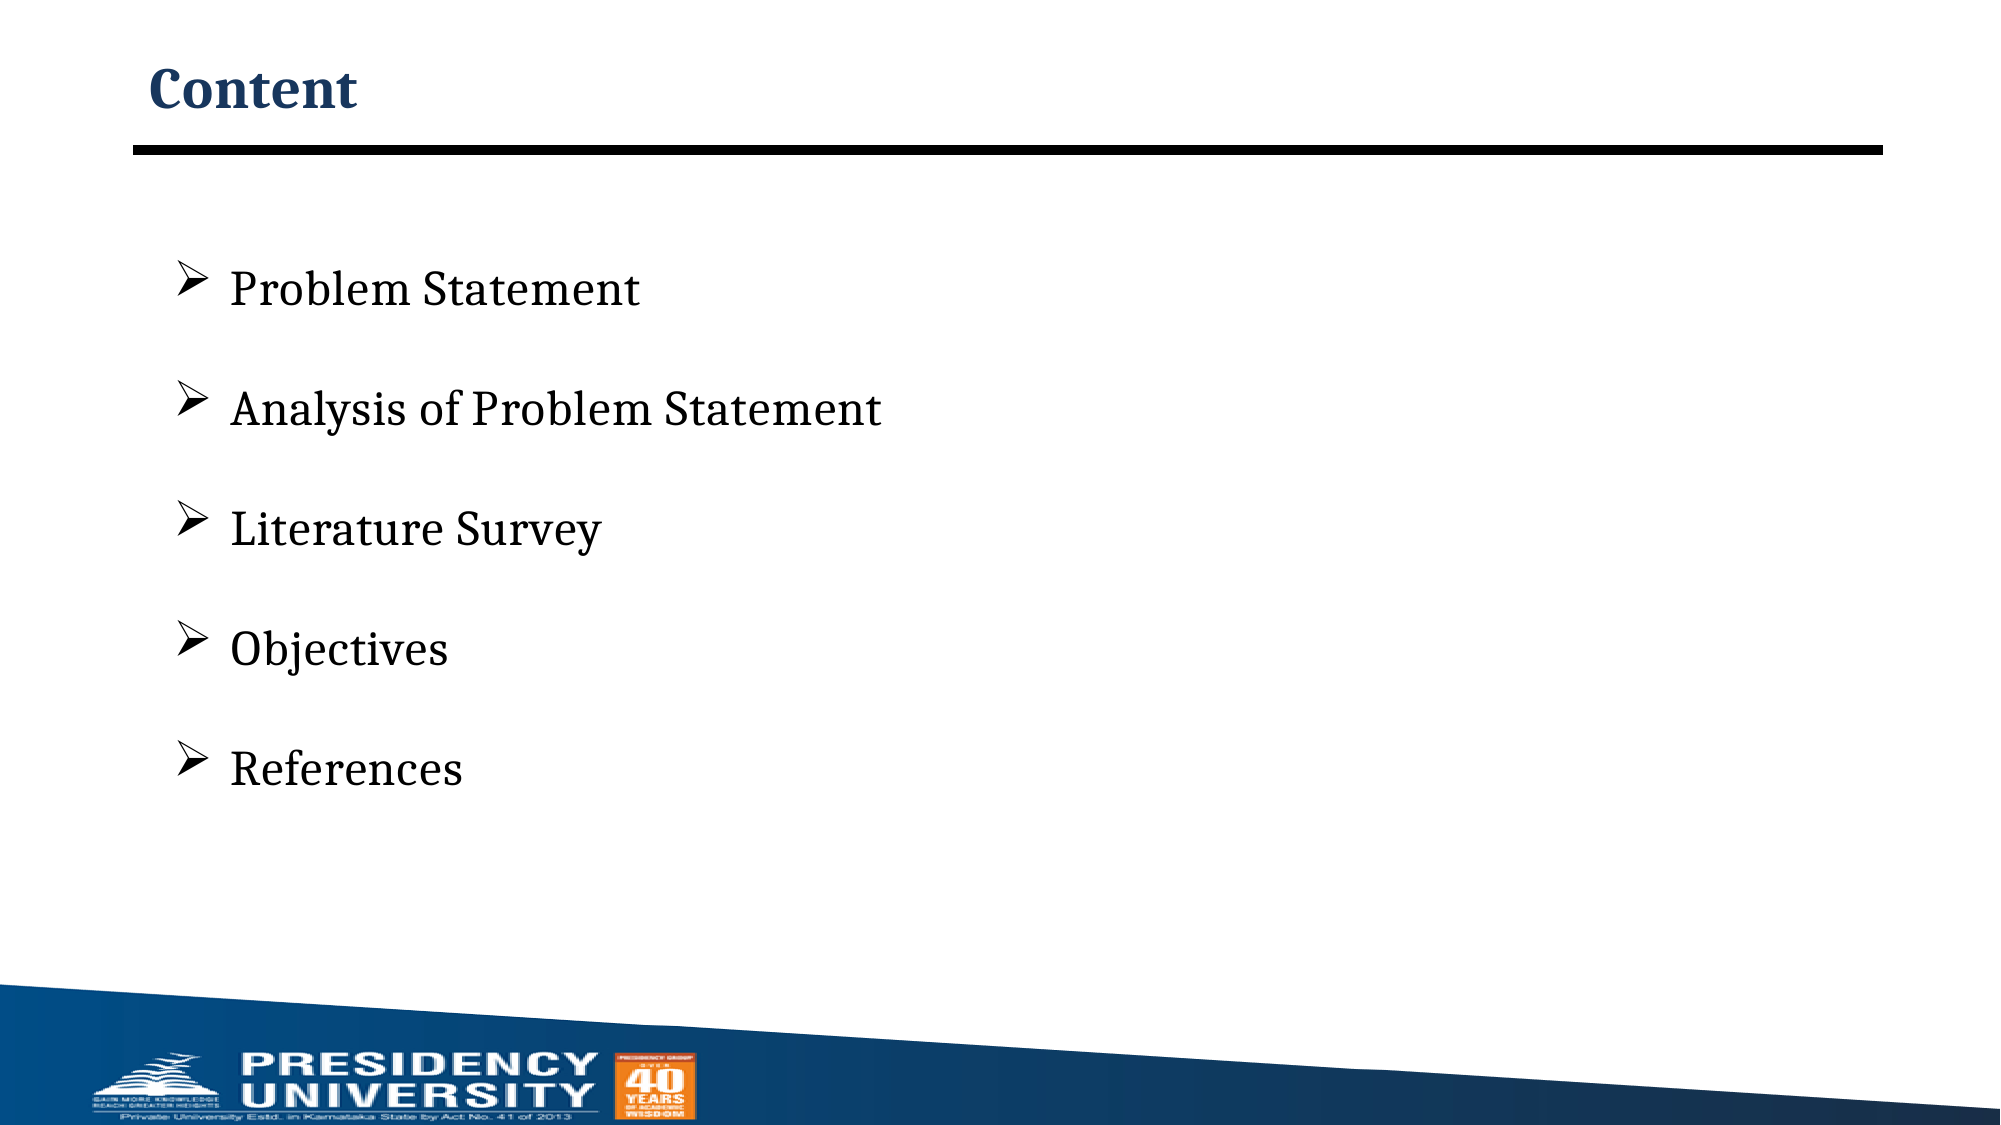

# Content
Problem Statement
Analysis of Problem Statement
Literature Survey
Objectives
References